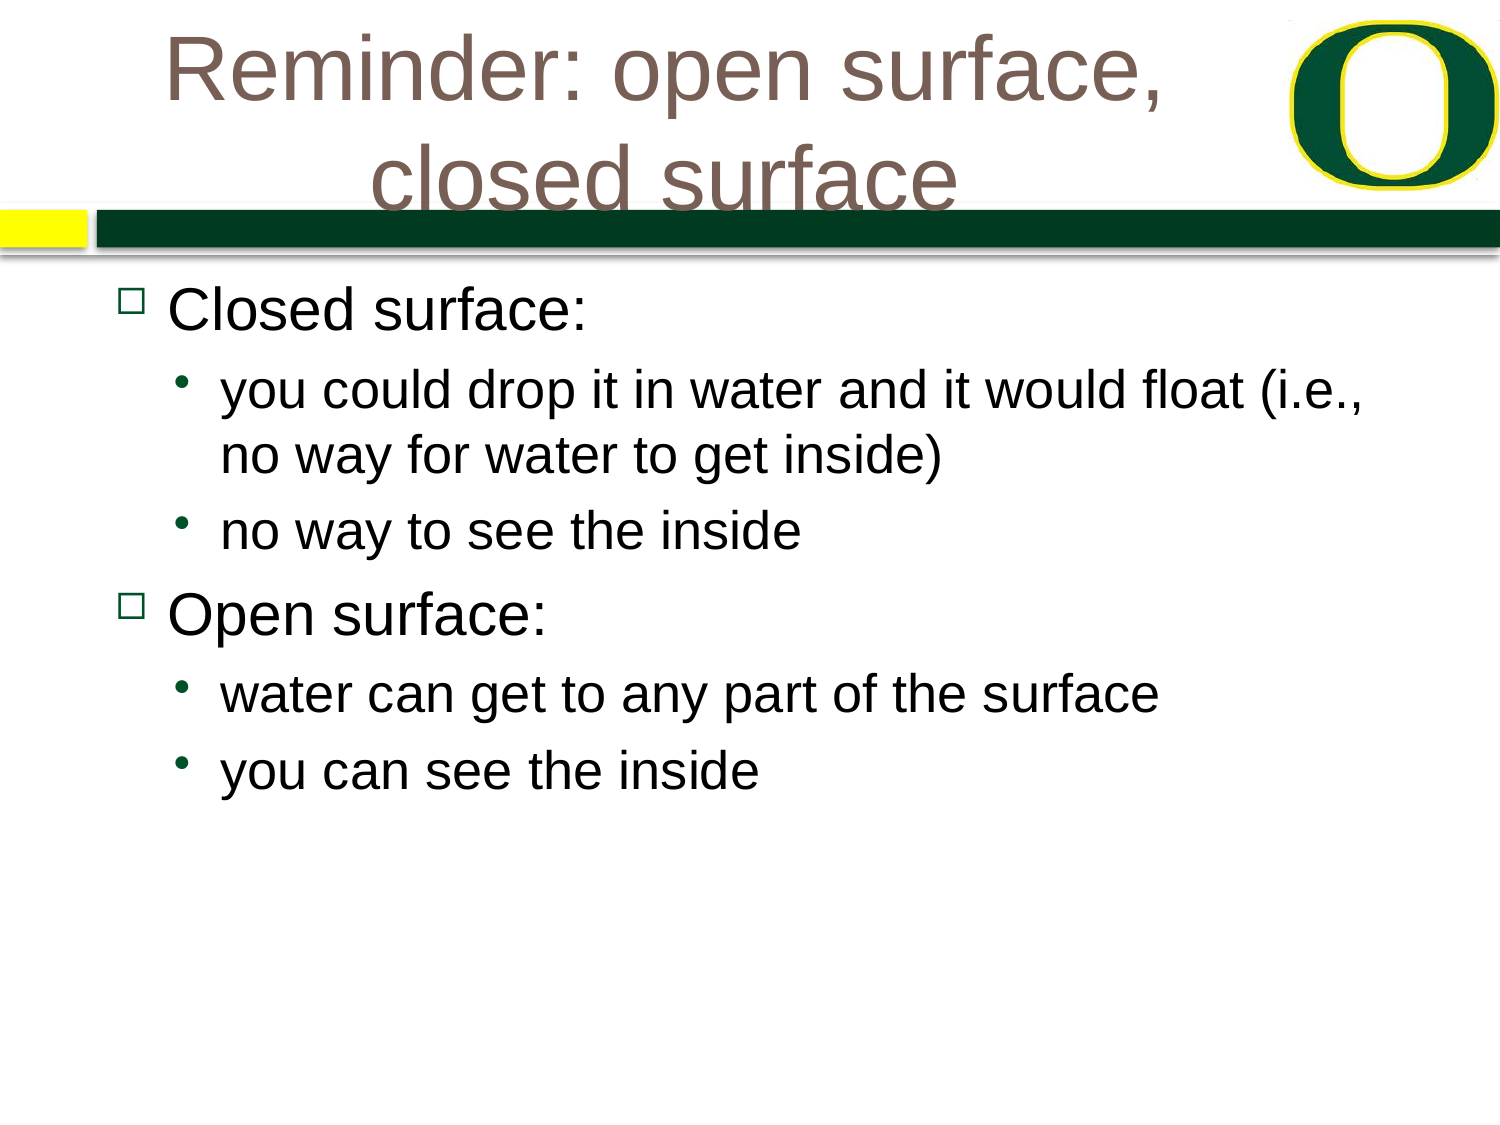

# Reminder: open surface, closed surface
Closed surface:
you could drop it in water and it would float (i.e., no way for water to get inside)
no way to see the inside
Open surface:
water can get to any part of the surface
you can see the inside